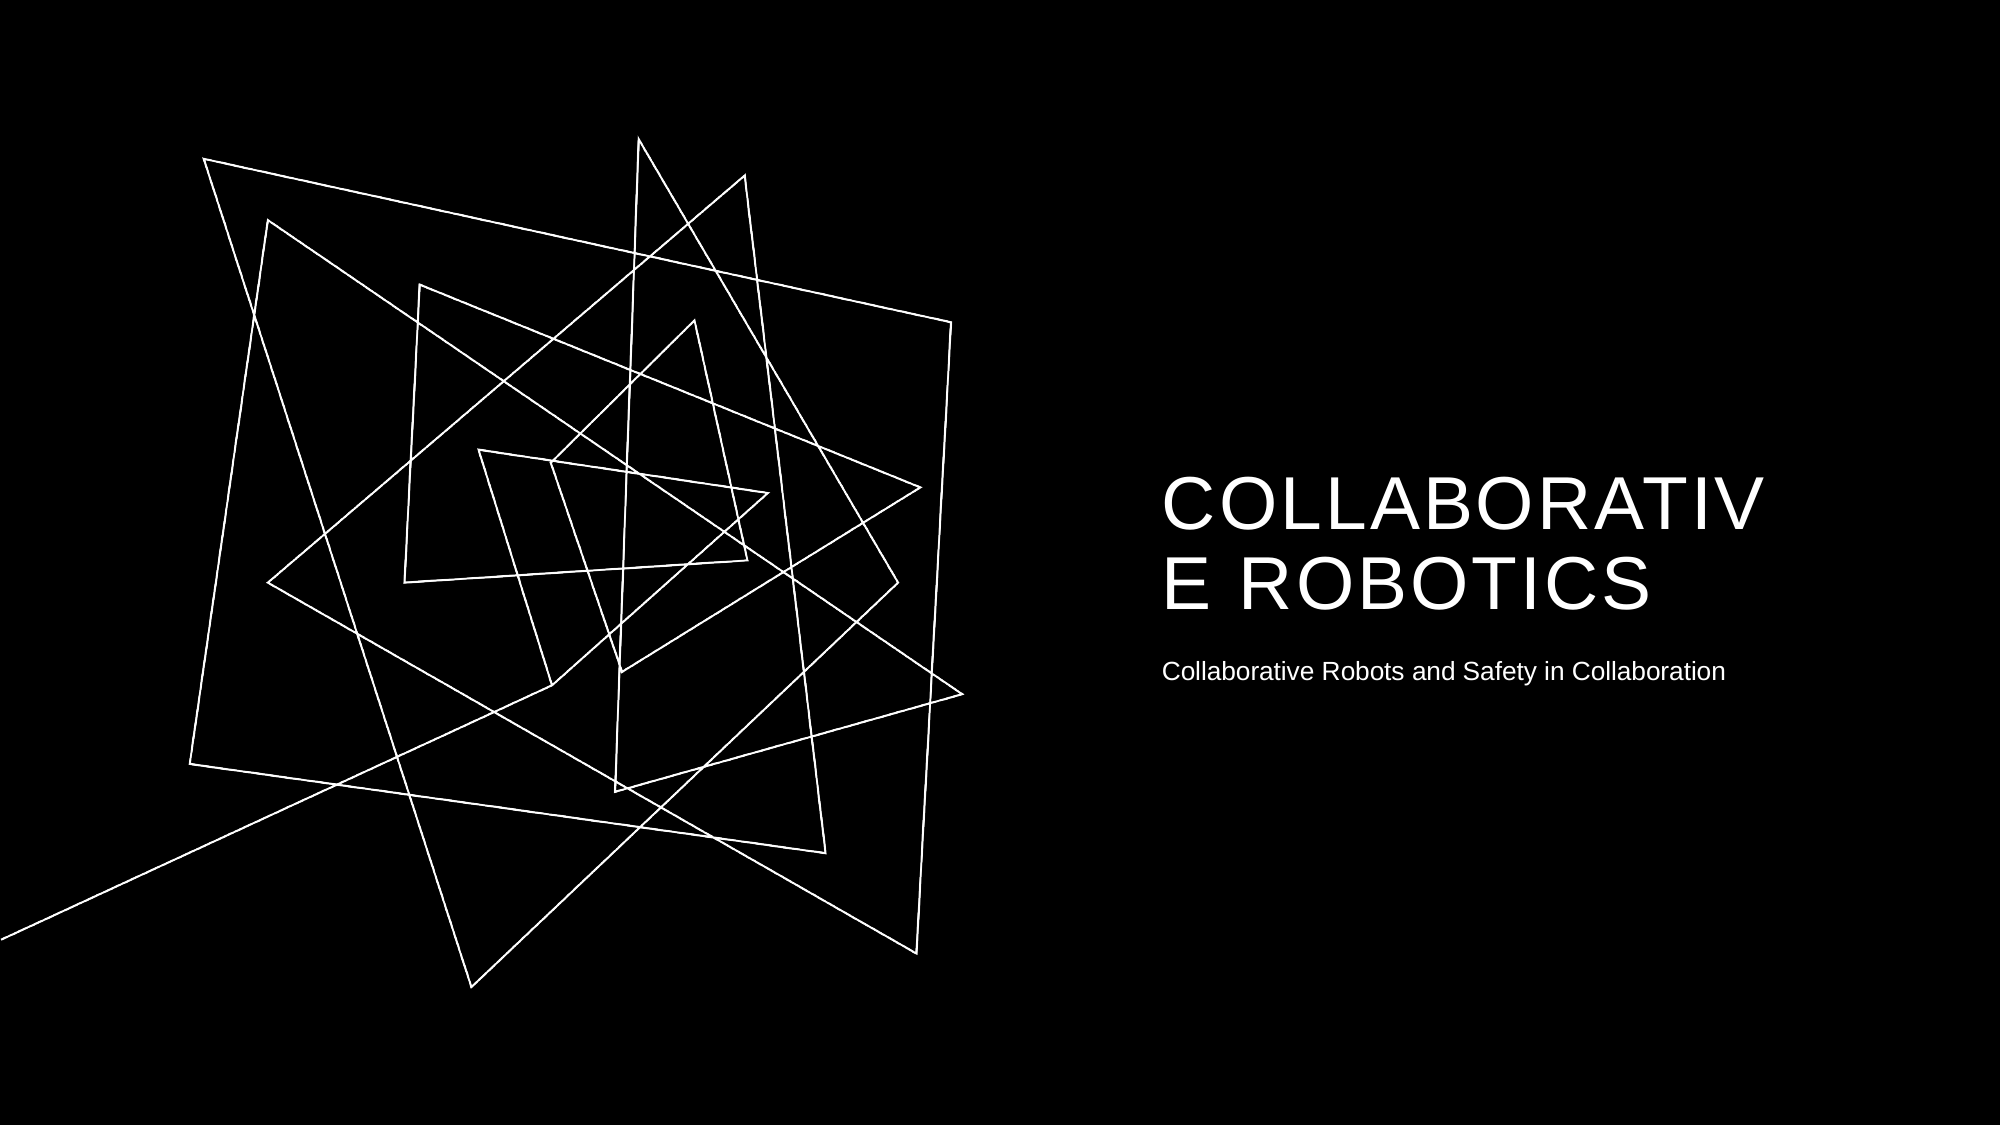

# Collaborative Robotics
Collaborative Robots and Safety in Collaboration